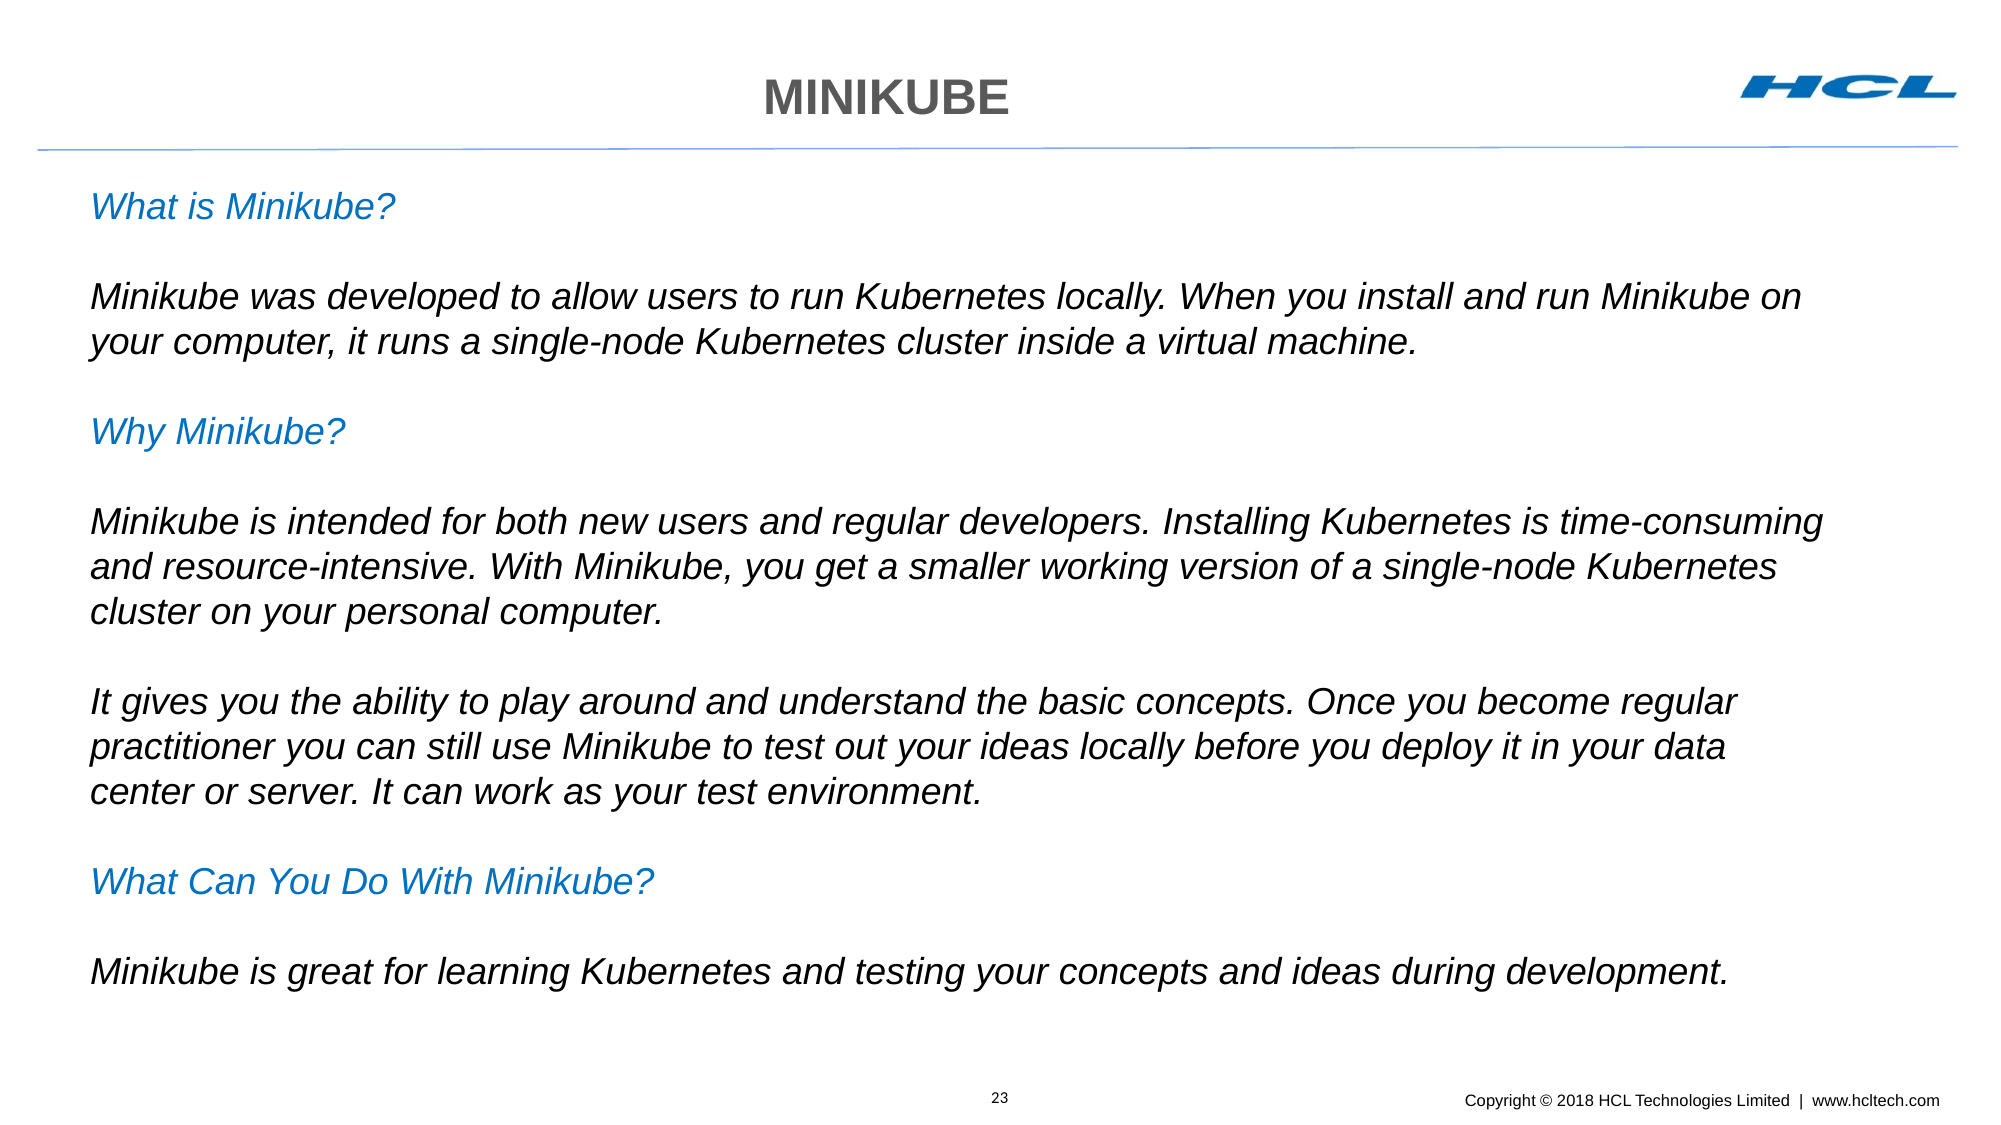

# MINIKUBE
What is Minikube?

Minikube was developed to allow users to run Kubernetes locally. When you install and run Minikube on your computer, it runs a single-node Kubernetes cluster inside a virtual machine.

Why Minikube?

Minikube is intended for both new users and regular developers. Installing Kubernetes is time-consuming and resource-intensive. With Minikube, you get a smaller working version of a single-node Kubernetes cluster on your personal computer.

It gives you the ability to play around and understand the basic concepts. Once you become regular practitioner you can still use Minikube to test out your ideas locally before you deploy it in your data center or server. It can work as your test environment.

What Can You Do With Minikube?

Minikube is great for learning Kubernetes and testing your concepts and ideas during development.